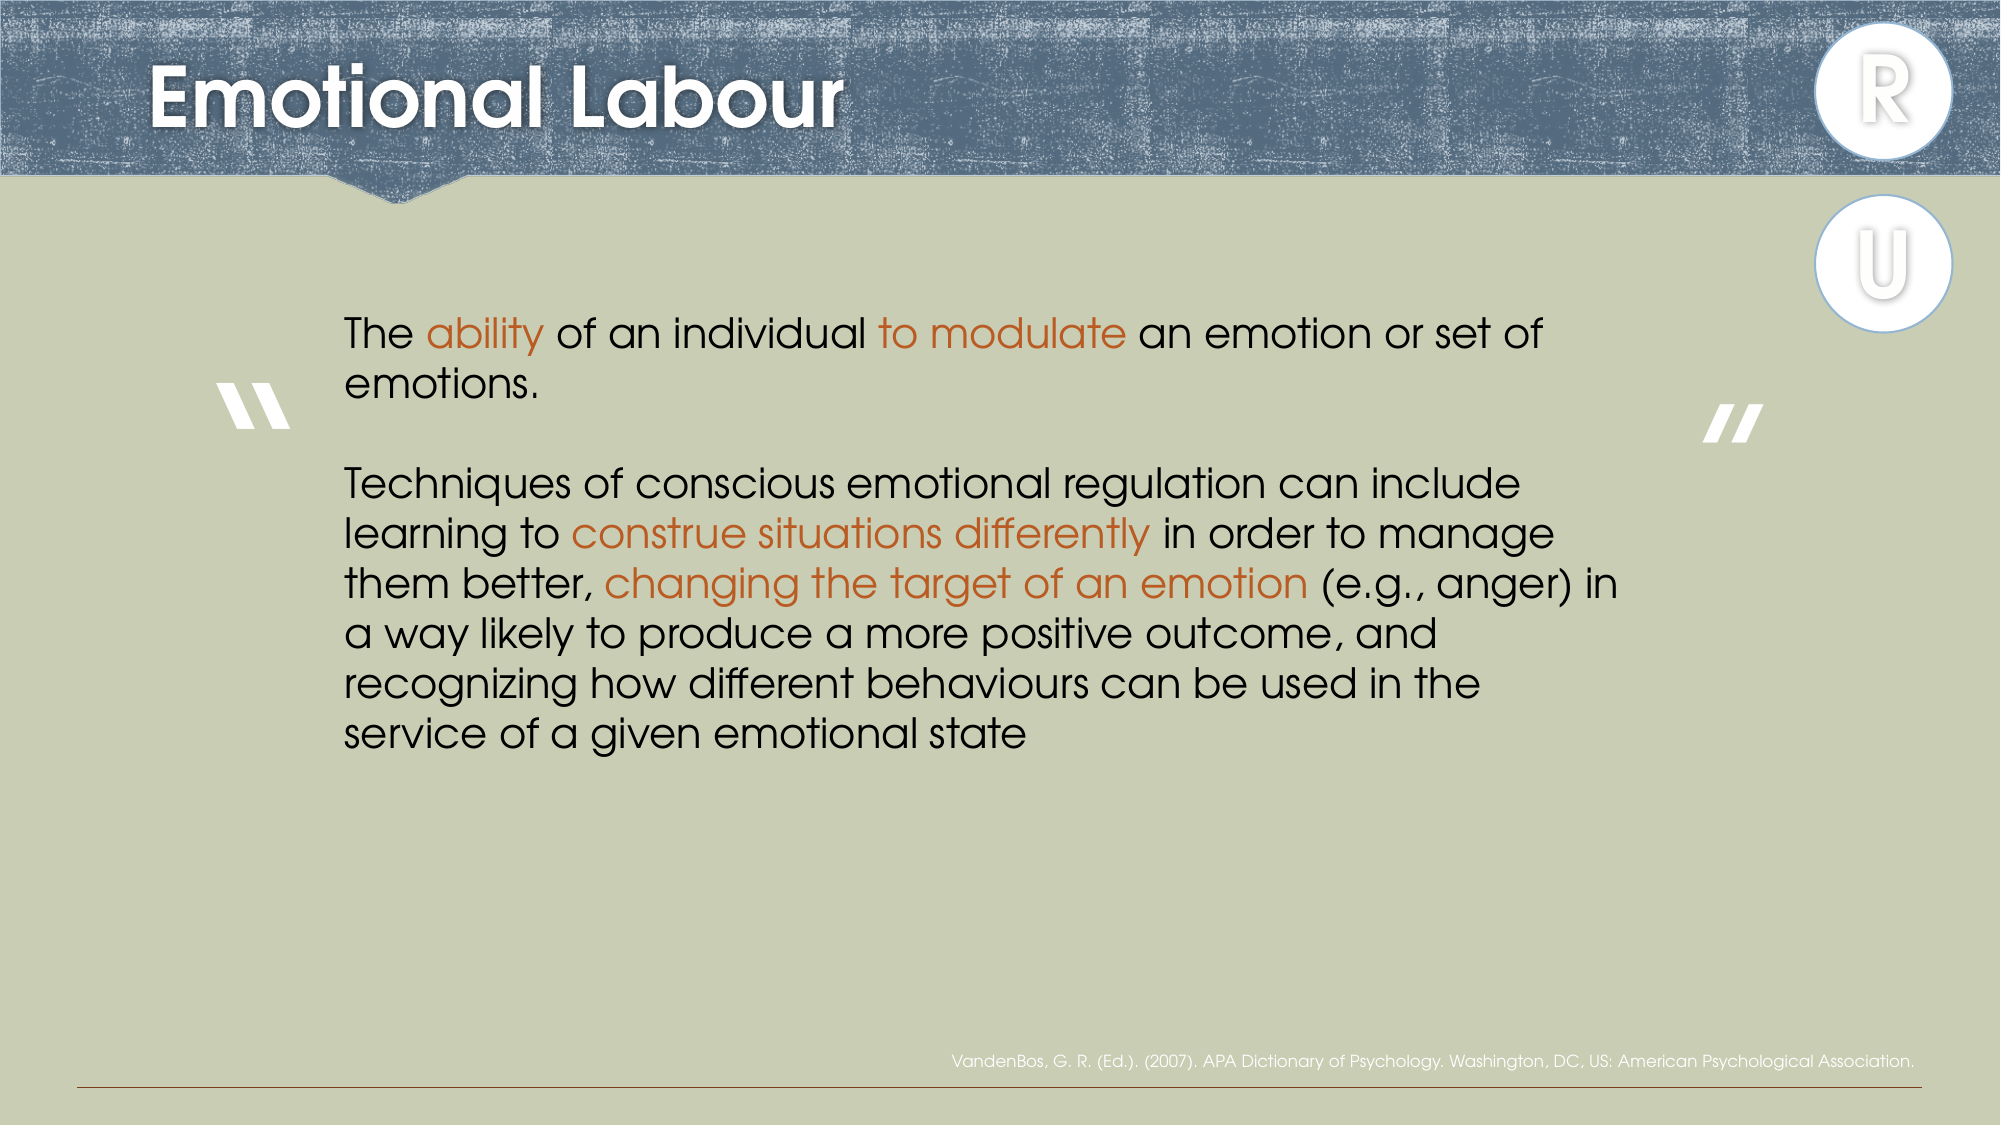

R
# Emotional Labour

U
The ability of an individual to modulate an emotion or set of emotions.

Techniques of conscious emotional regulation can include learning to construe situations differently in order to manage them better, changing the target of an emotion (e.g., anger) in a way likely to produce a more positive outcome, and recognizing how different behaviours can be used in the service of a given emotional state
“
”

VandenBos, G. R. (Ed.). (2007). APA Dictionary of Psychology. Washington, DC, US: American Psychological Association.